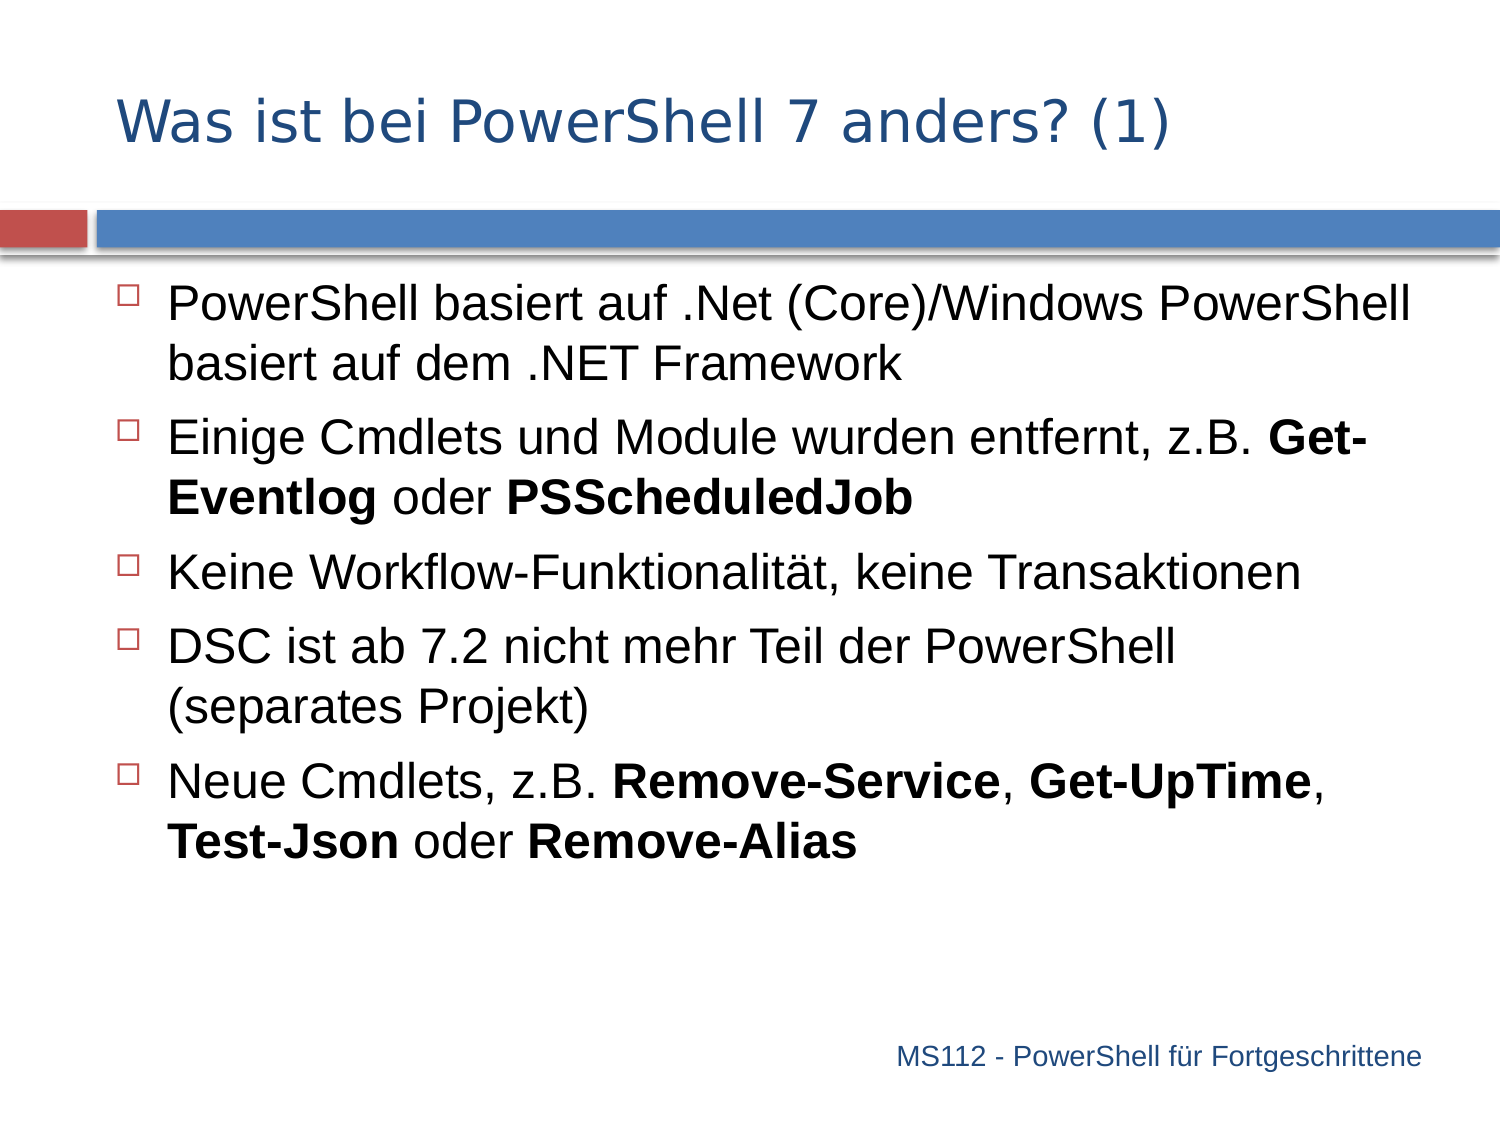

# Was ist bei PowerShell 7 anders? (1)
PowerShell basiert auf .Net (Core)/Windows PowerShell basiert auf dem .NET Framework
Einige Cmdlets und Module wurden entfernt, z.B. Get-Eventlog oder PSScheduledJob
Keine Workflow-Funktionalität, keine Transaktionen
DSC ist ab 7.2 nicht mehr Teil der PowerShell (separates Projekt)
Neue Cmdlets, z.B. Remove-Service, Get-UpTime, Test-Json oder Remove-Alias

MS112 - PowerShell für Fortgeschrittene